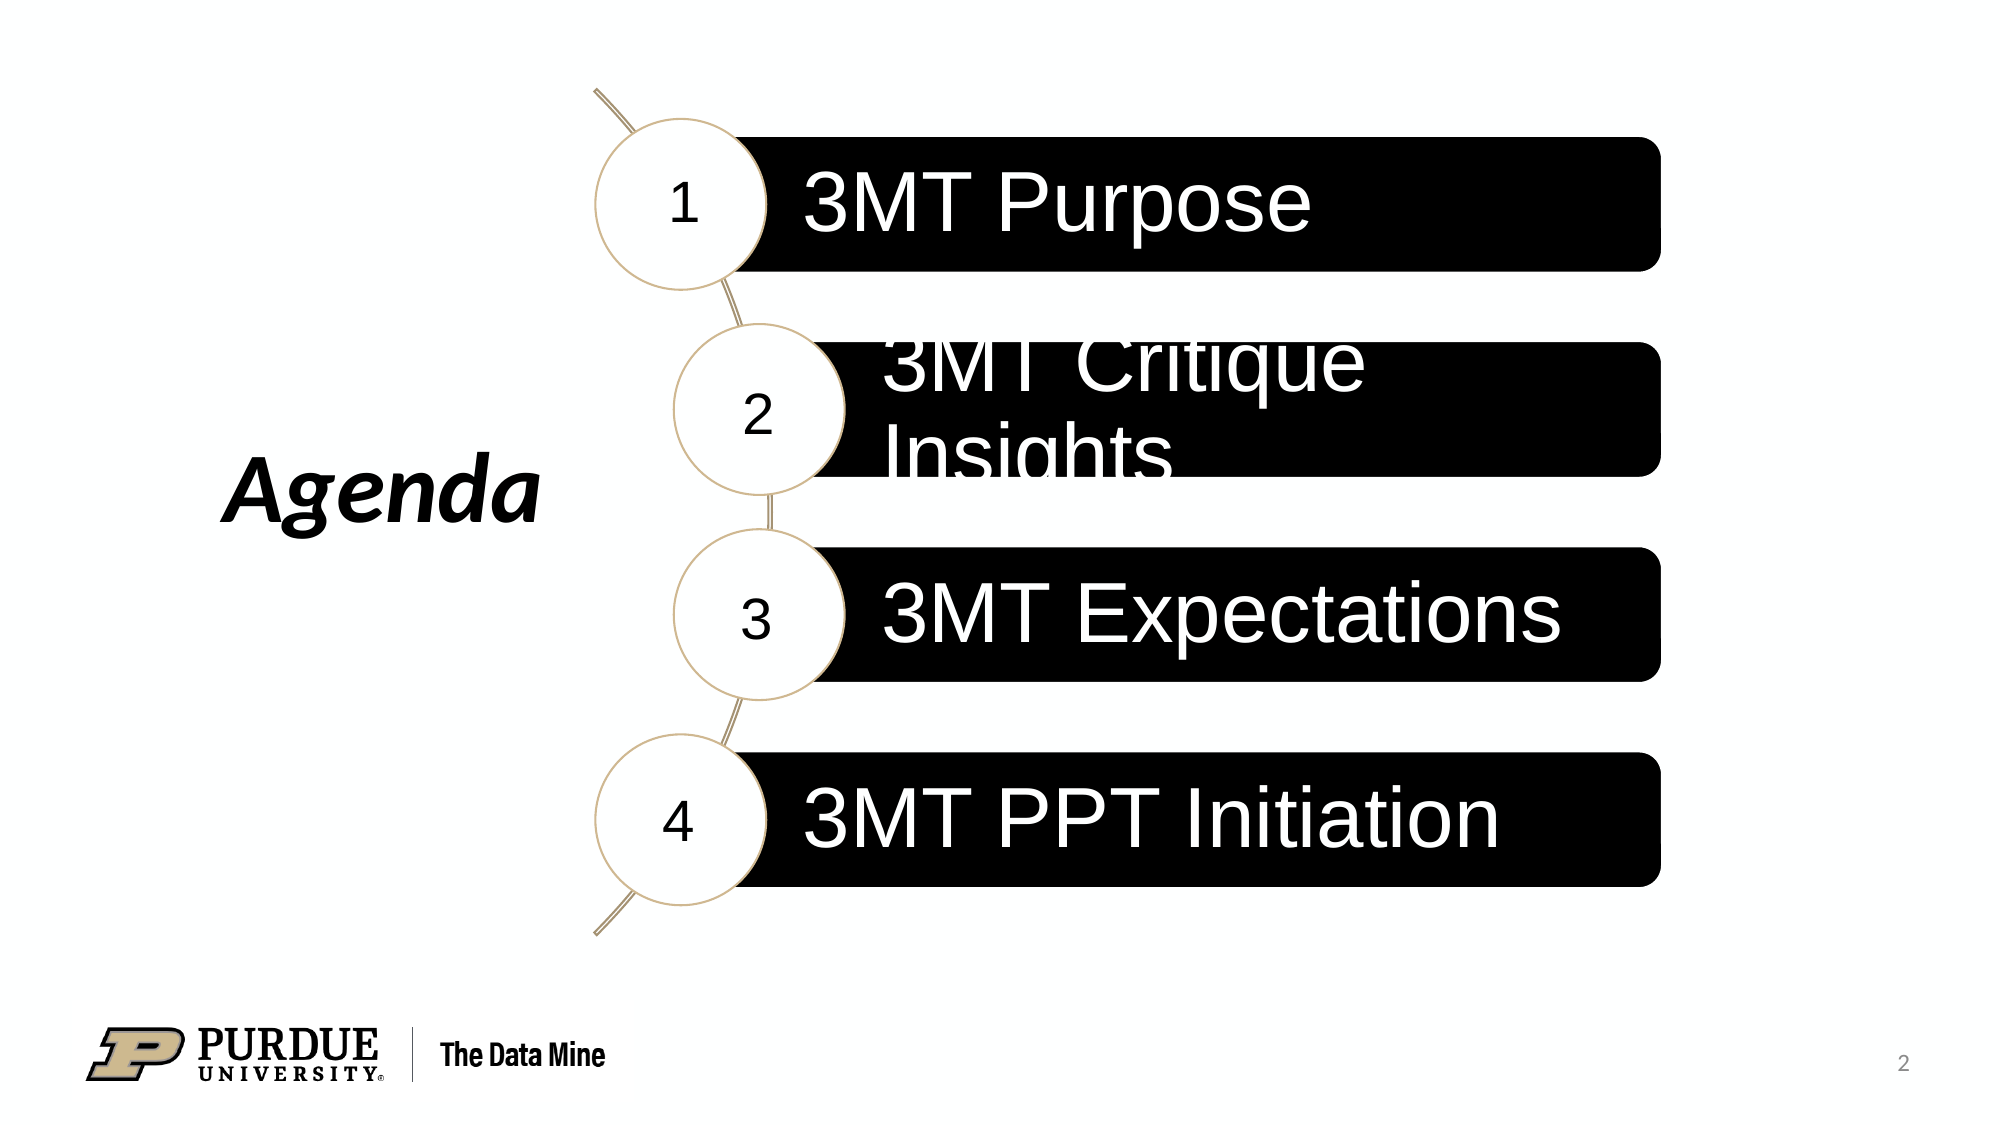

3MT Purpose
3MT Critique Insights
3MT Expectations
3MT PPT Initiation
1
2
# Agenda
3
4
2